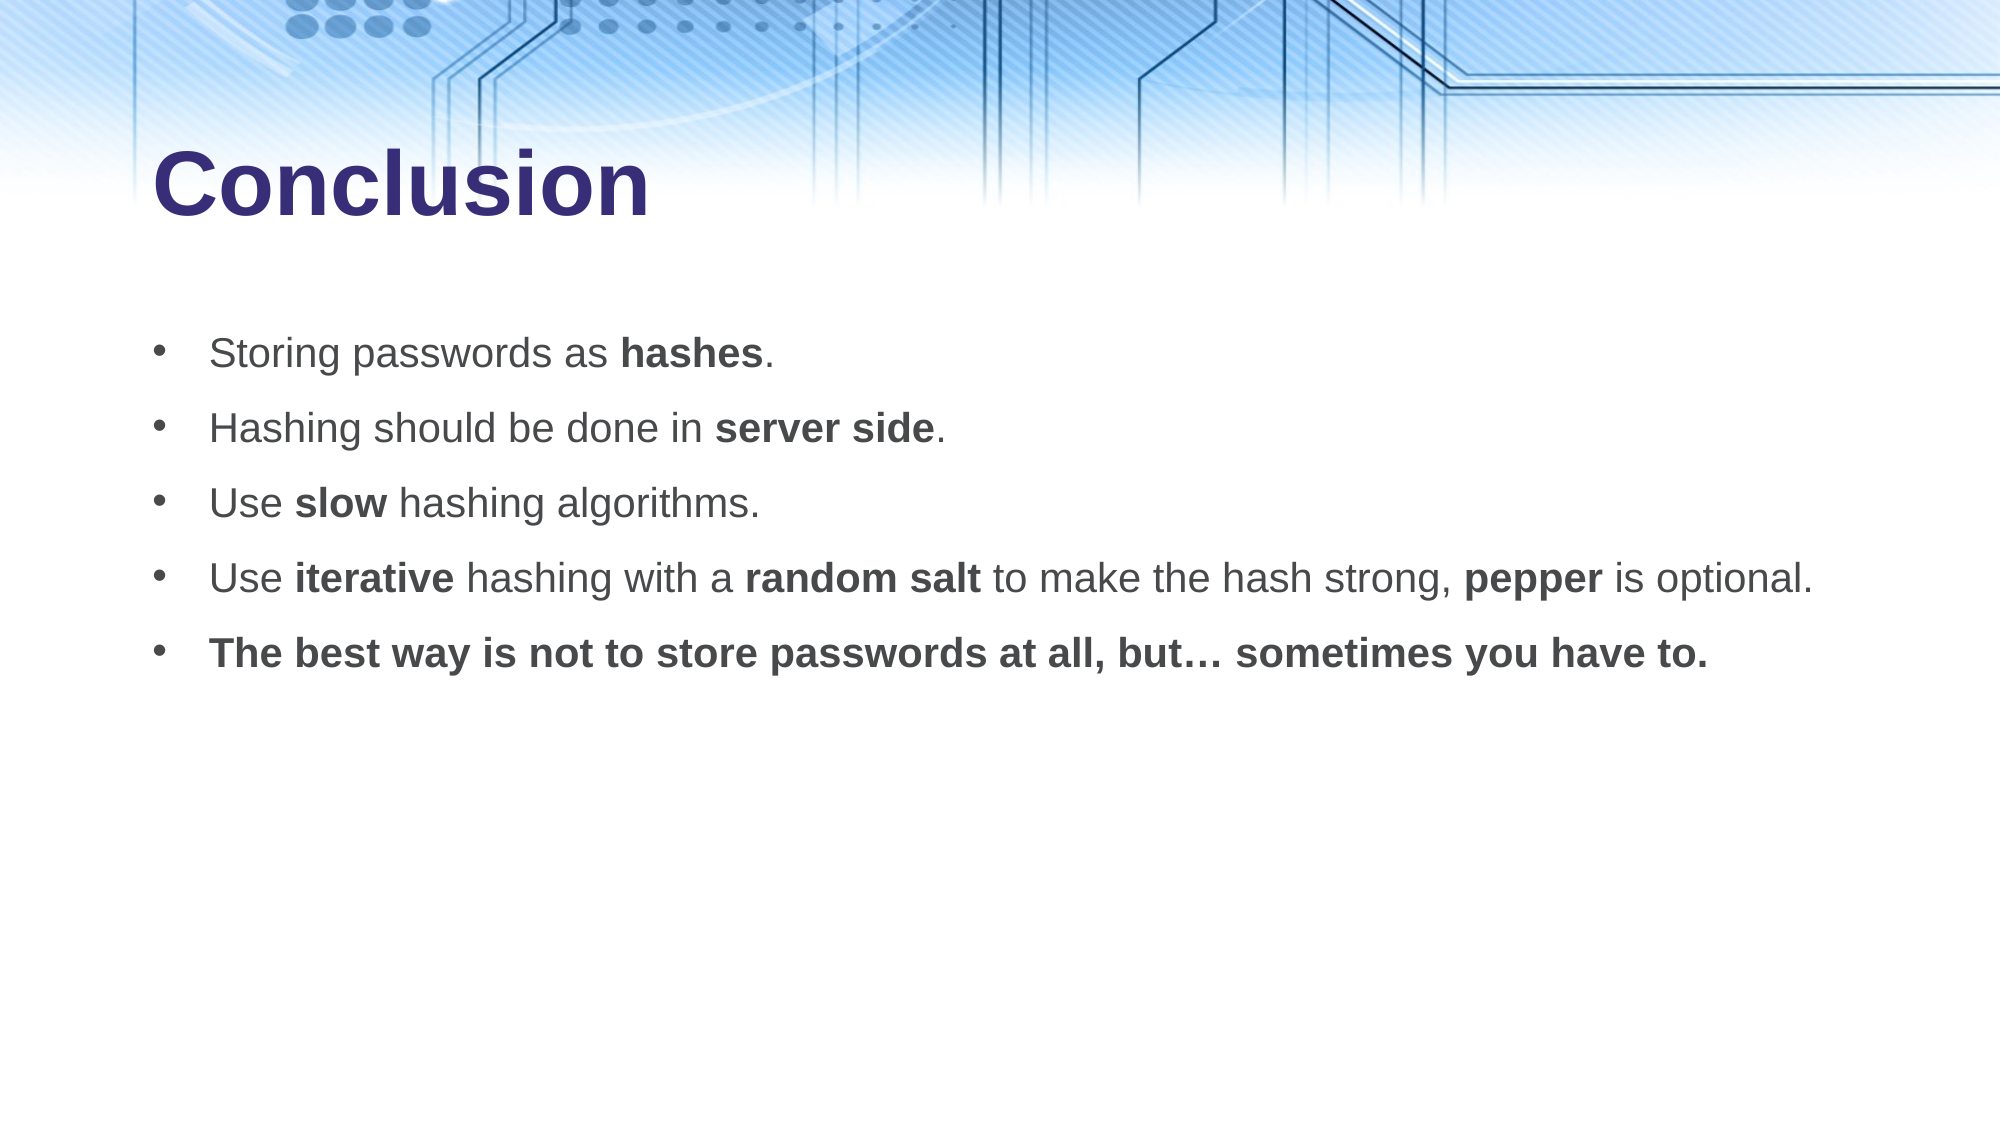

Conclusion
Storing passwords as hashes.
Hashing should be done in server side.
Use slow hashing algorithms.
Use iterative hashing with a random salt to make the hash strong, pepper is optional.
The best way is not to store passwords at all, but… sometimes you have to.